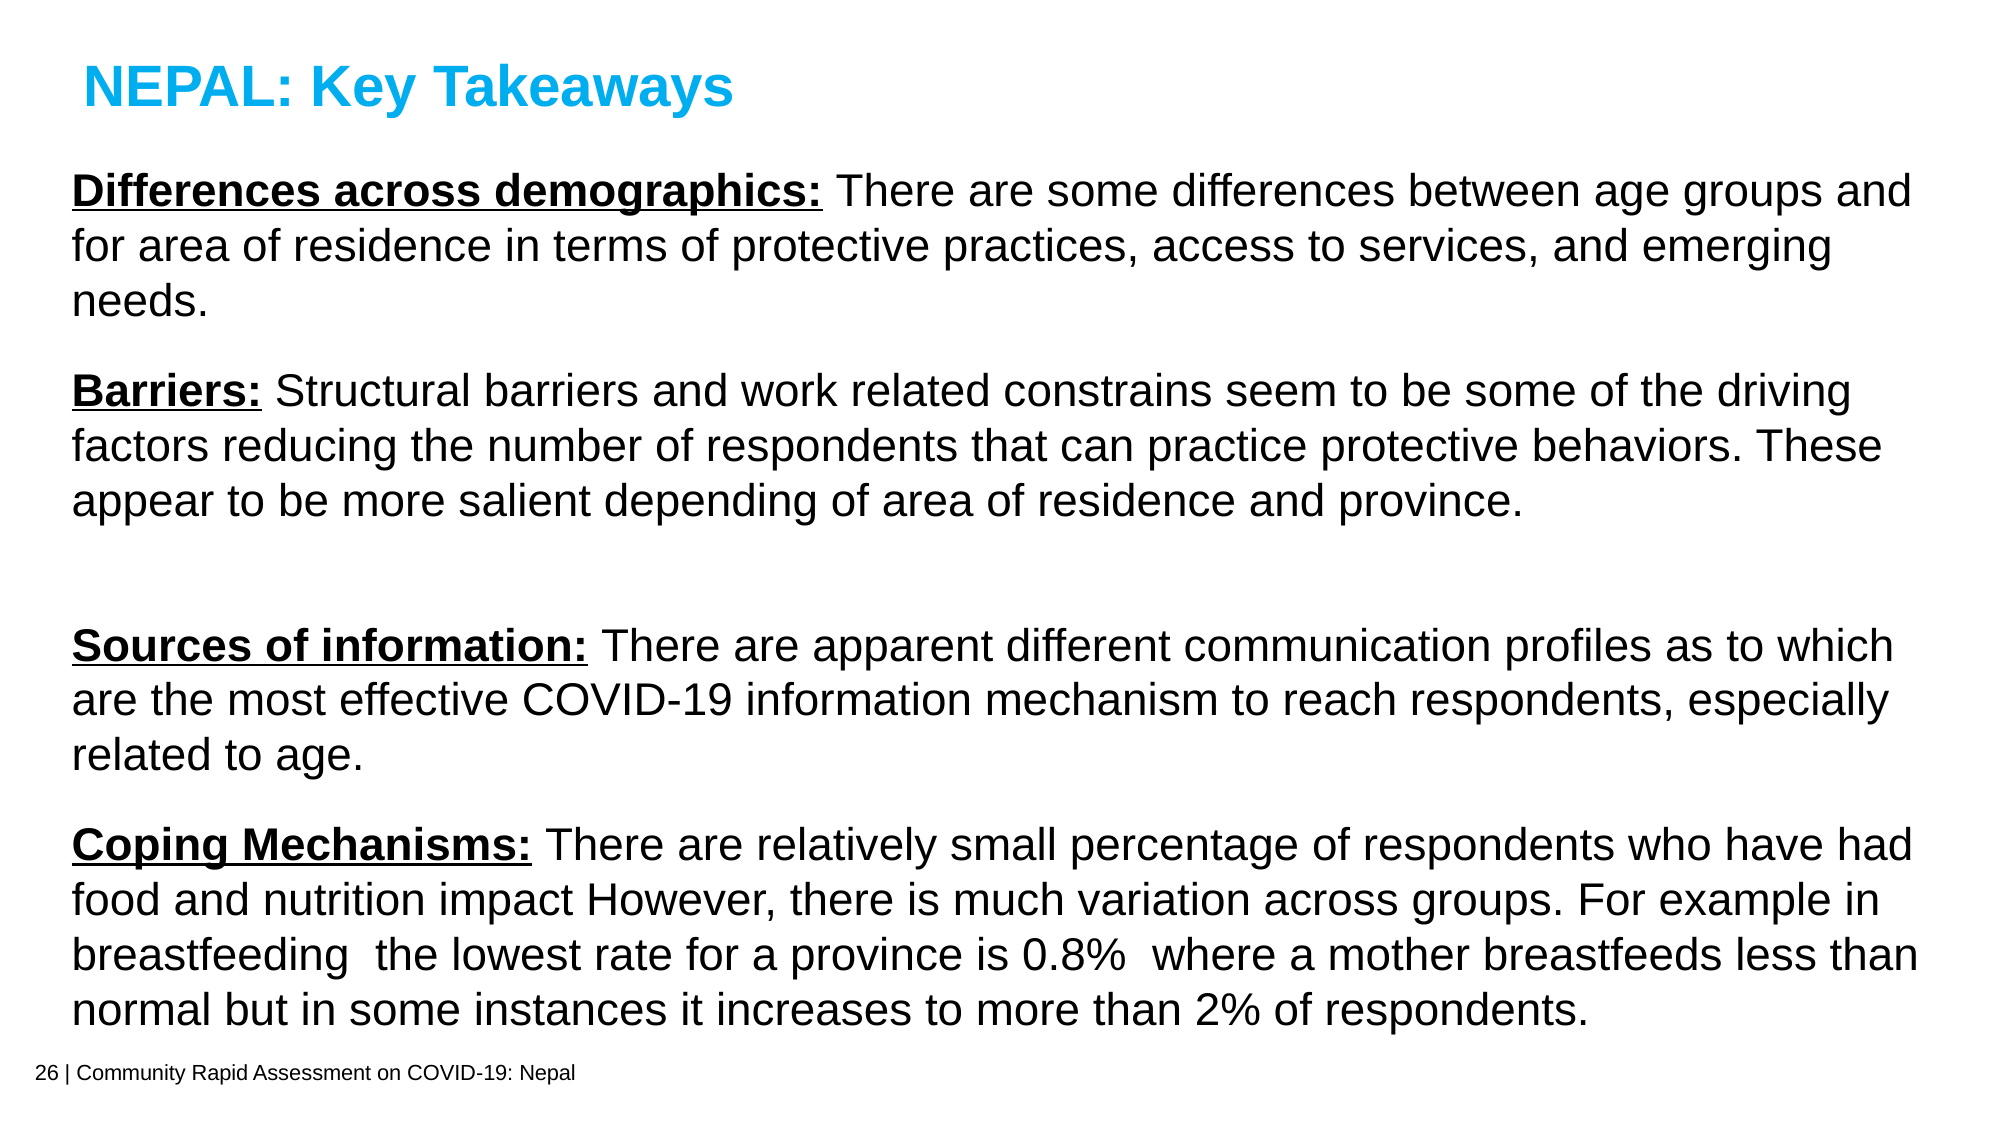

NEPAL: Key Takeaways
Differences across demographics: There are some differences between age groups and for area of residence in terms of protective practices, access to services, and emerging needs.

Barriers: Structural barriers and work related constrains seem to be some of the driving factors reducing the number of respondents that can practice protective behaviors. These appear to be more salient depending of area of residence and province.

Sources of information: There are apparent different communication profiles as to which are the most effective COVID-19 information mechanism to reach respondents, especially related to age.

Coping Mechanisms: There are relatively small percentage of respondents who have had food and nutrition impact However, there is much variation across groups. For example in breastfeeding  the lowest rate for a province is 0.8%  where a mother breastfeeds less than normal but in some instances it increases to more than 2% of respondents.

26 | Community Rapid Assessment on COVID-19: Nepal